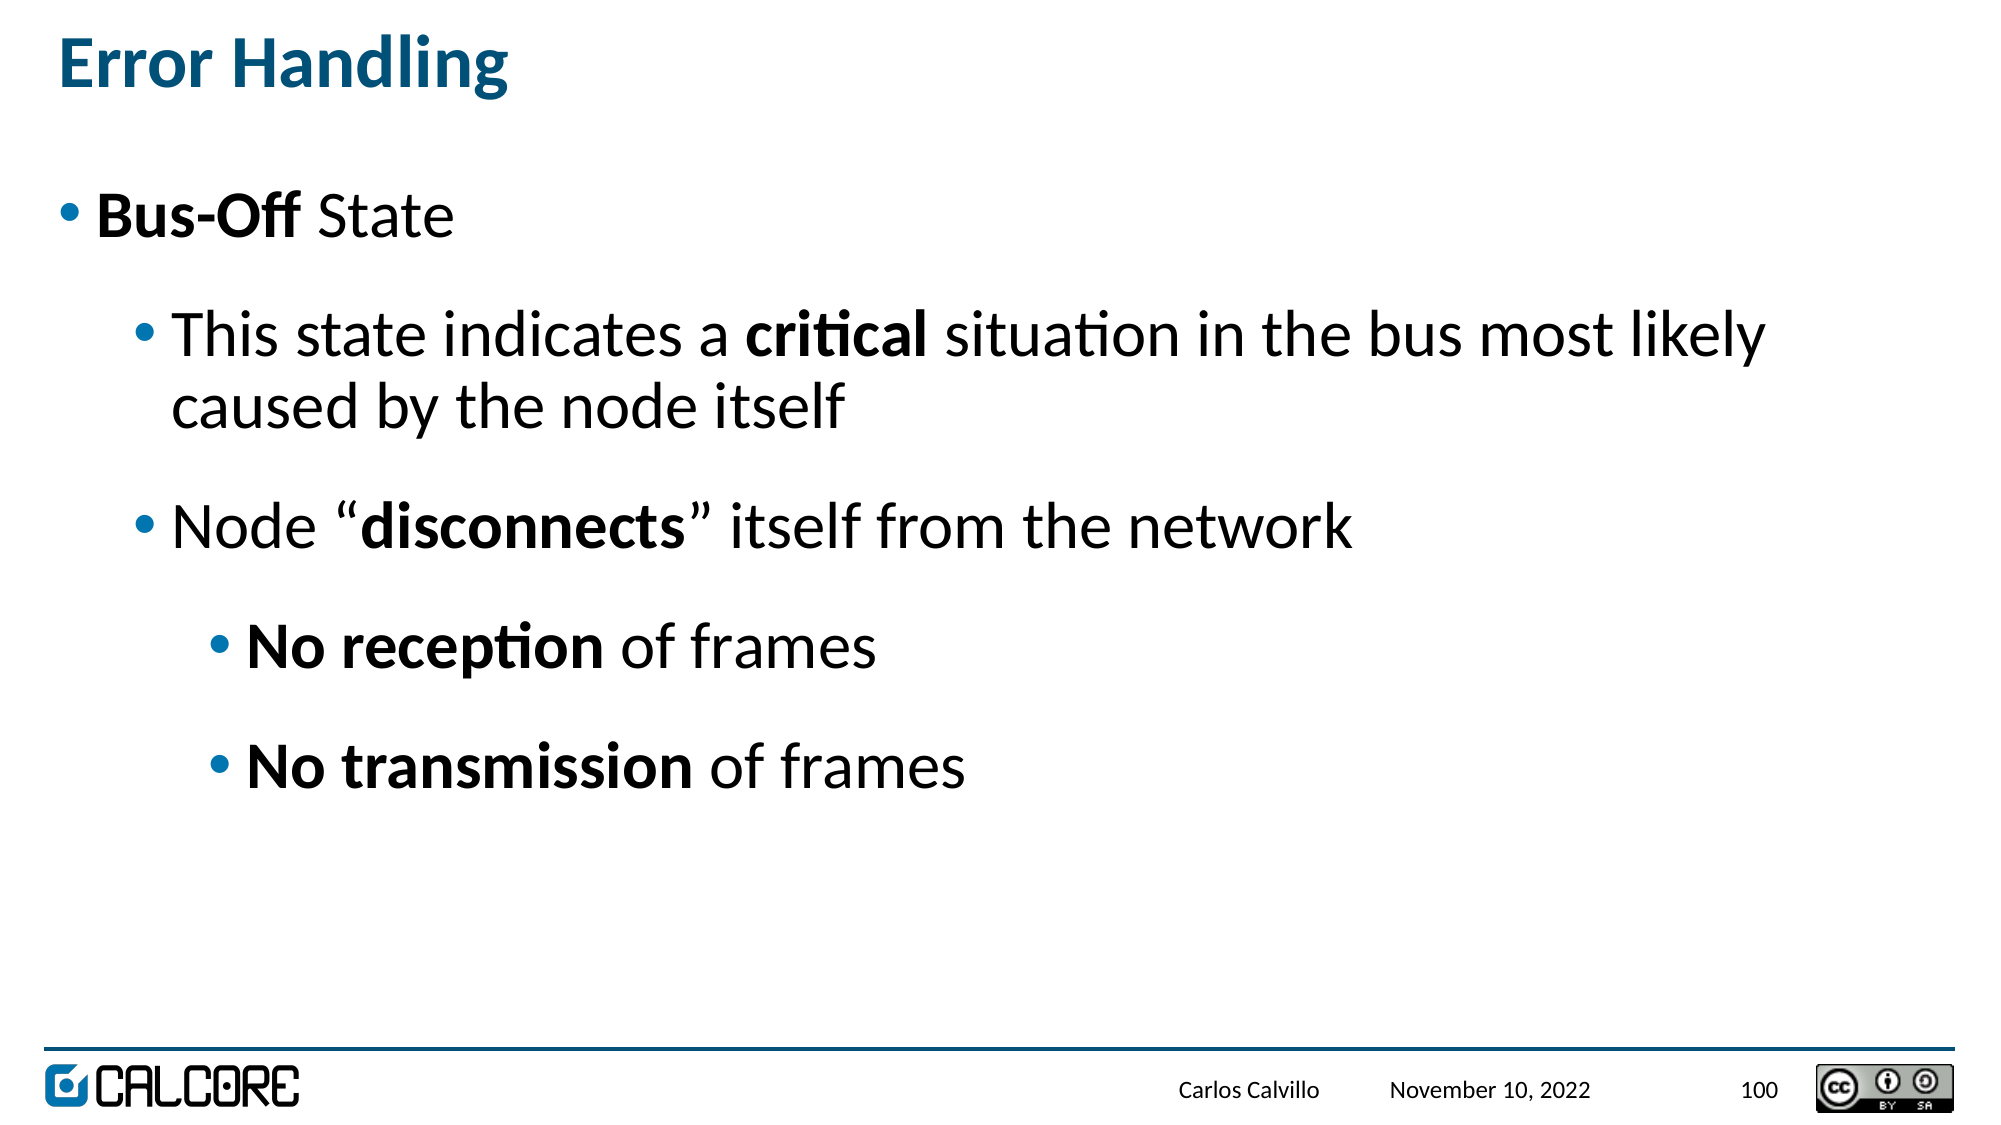

# Error Handling
Bus-Off State
This state indicates a critical situation in the bus most likely caused by the node itself
Node “disconnects” itself from the network
No reception of frames
No transmission of frames
Carlos Calvillo
November 10, 2022
100